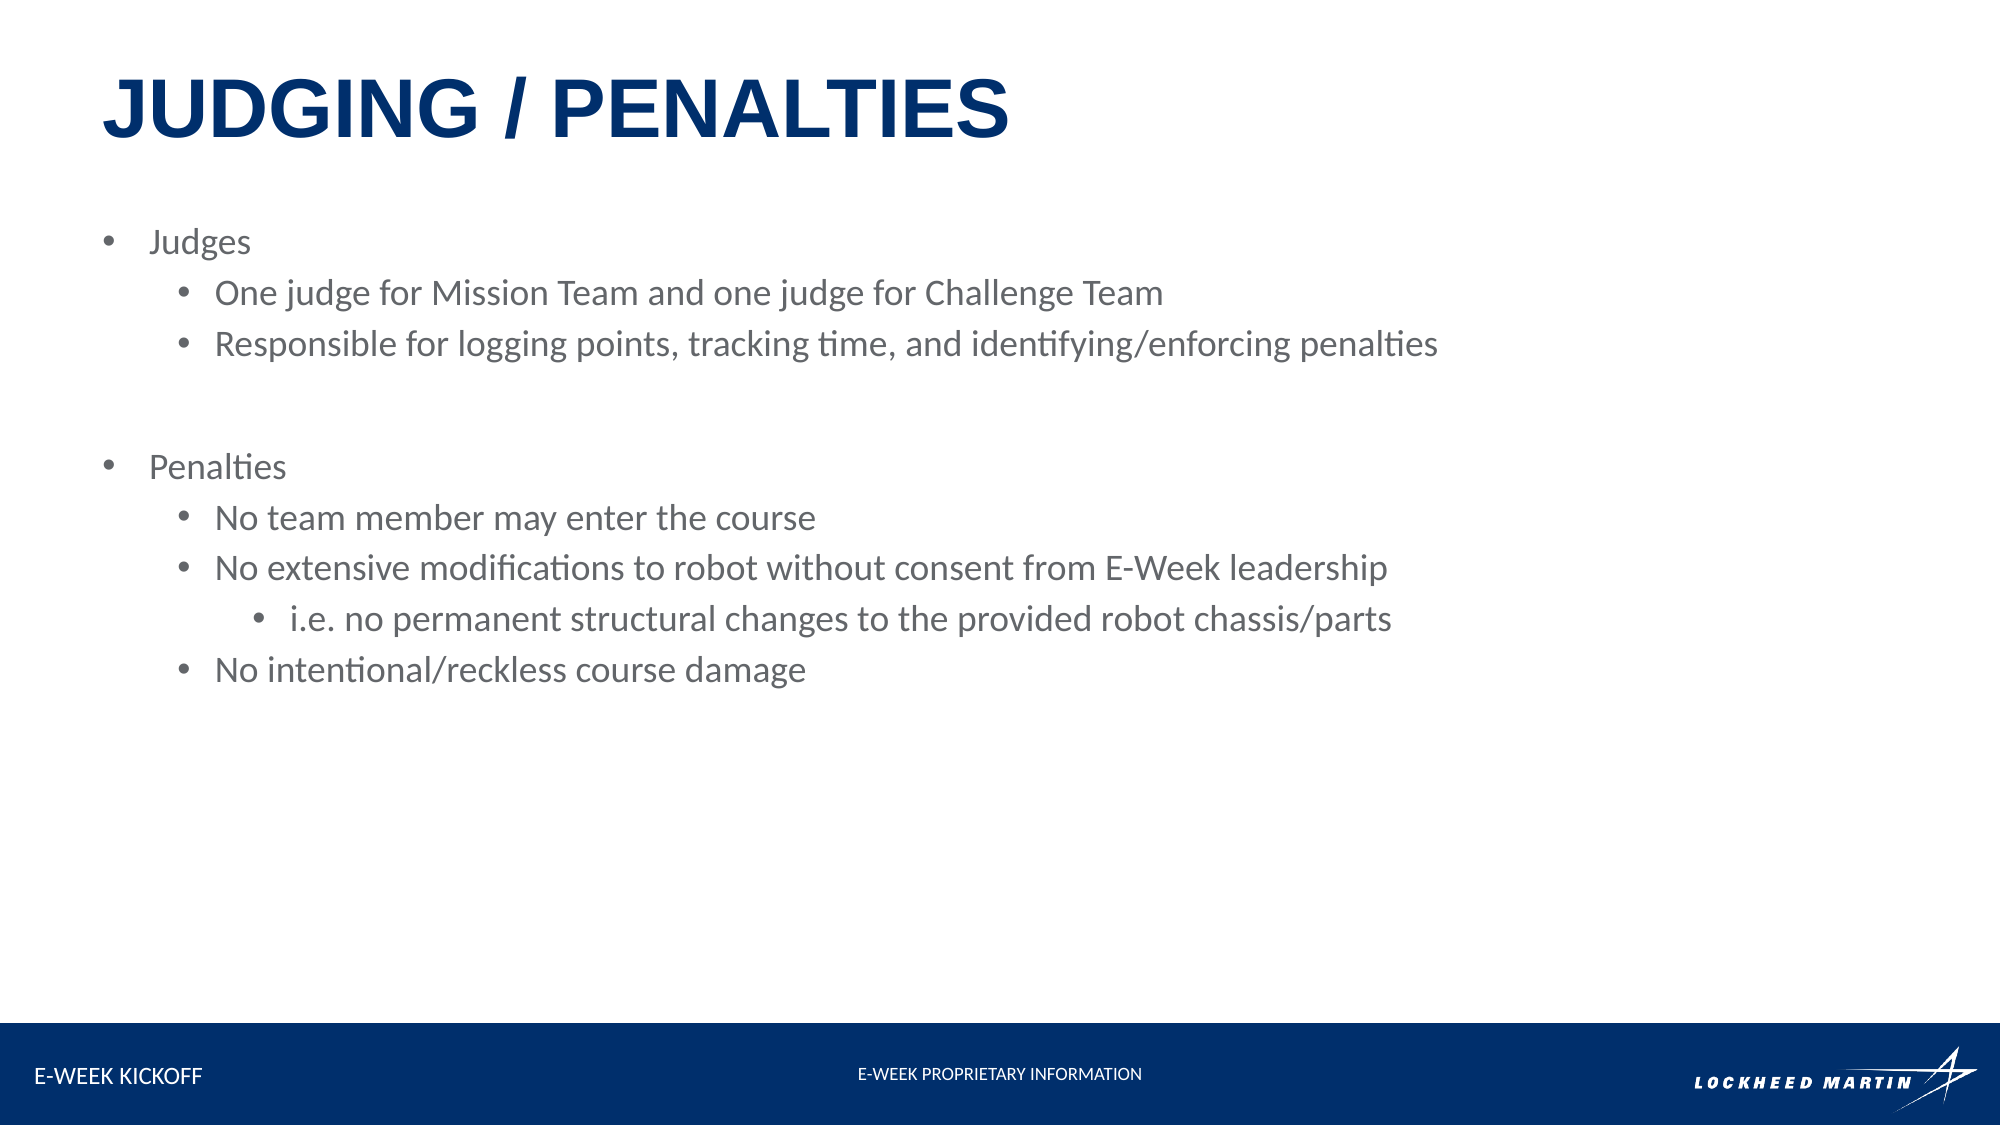

Judging / penalties
Judges
One judge for Mission Team and one judge for Challenge Team
Responsible for logging points, tracking time, and identifying/enforcing penalties

Penalties
No team member may enter the course
No extensive modifications to robot without consent from E-Week leadership
i.e. no permanent structural changes to the provided robot chassis/parts
No intentional/reckless course damage